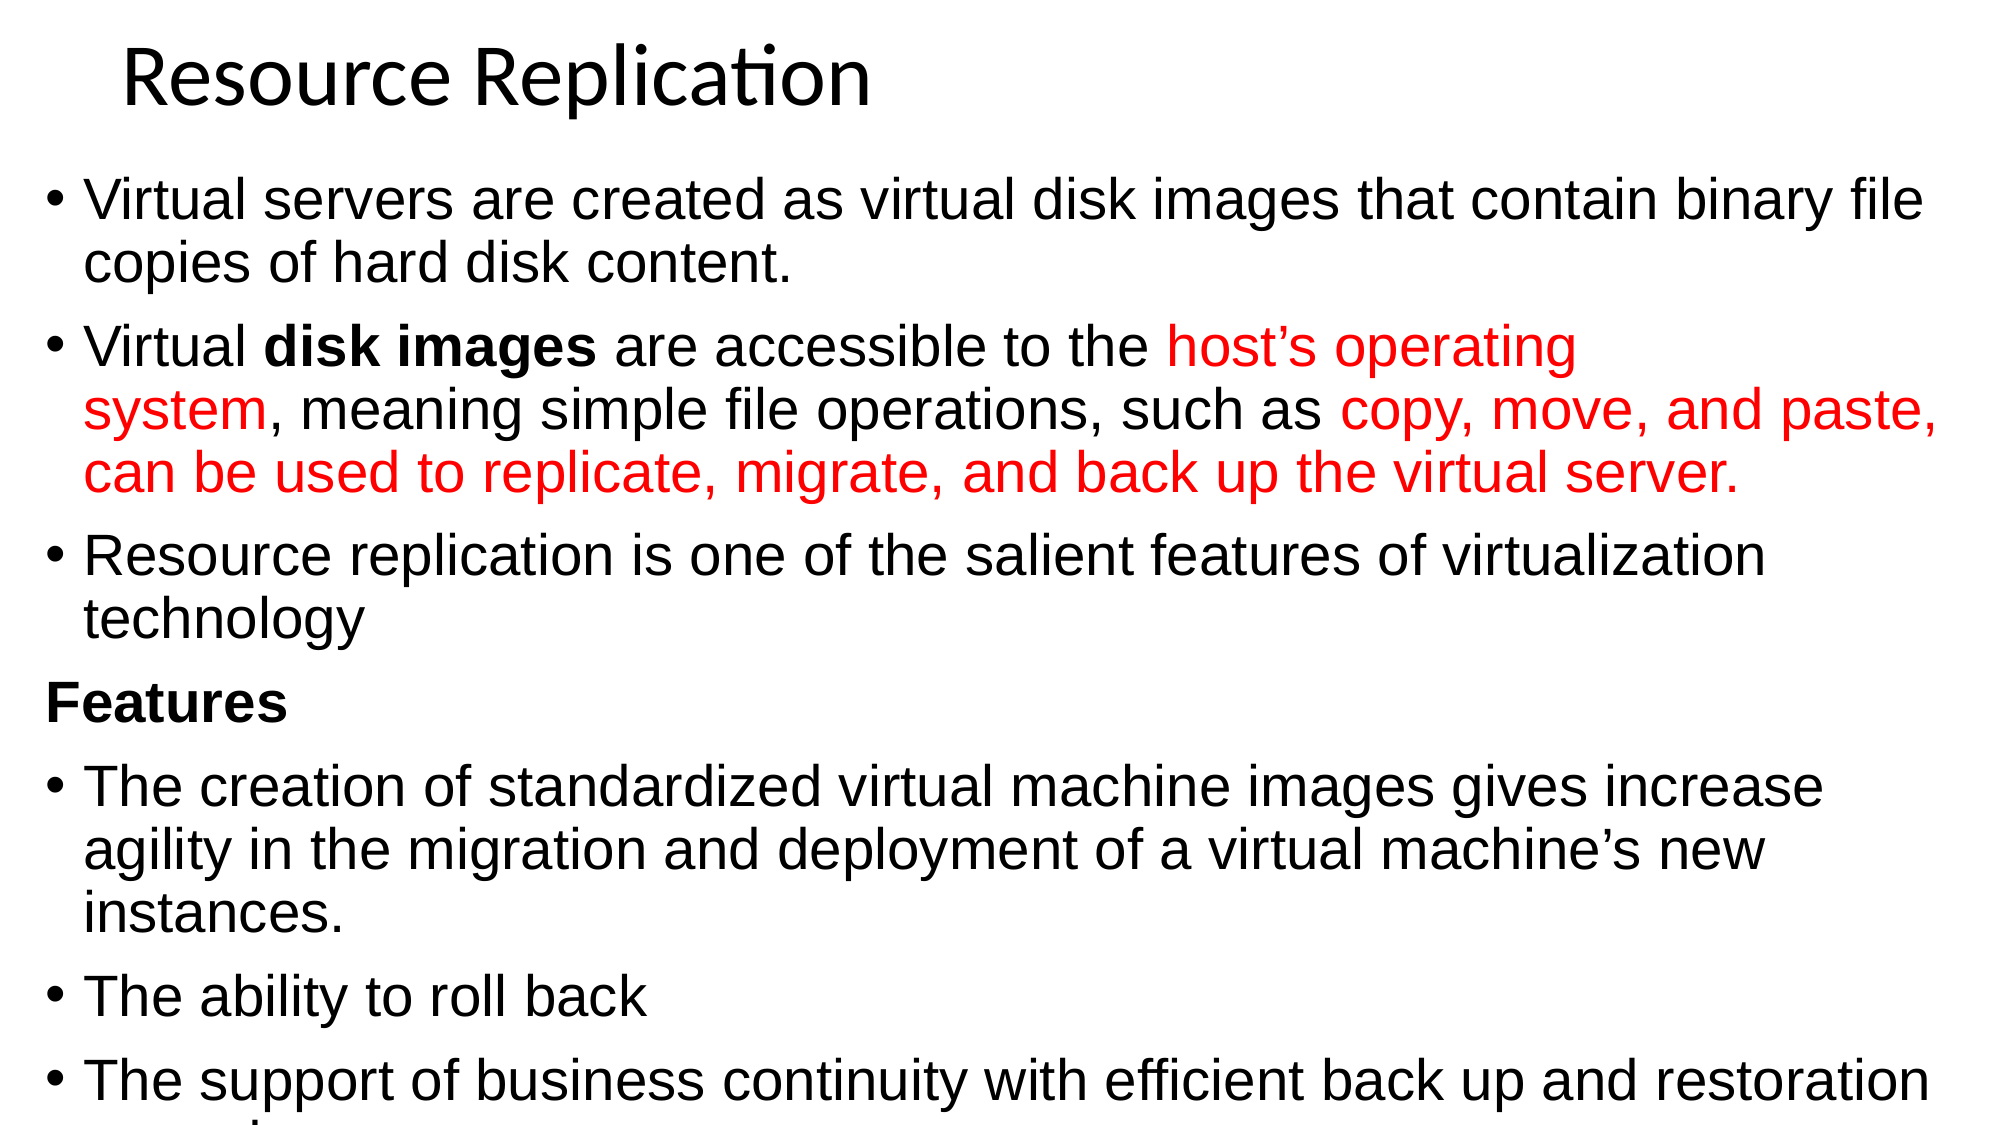

# Resource Replication
Virtual servers are created as virtual disk images that contain binary file copies of hard disk content.
Virtual disk images are accessible to the host’s operating system, meaning simple file operations, such as copy, move, and paste, can be used to replicate, migrate, and back up the virtual server.
Resource replication is one of the salient features of virtualization technology
Features
The creation of standardized virtual machine images gives increase agility in the migration and deployment of a virtual machine’s new instances.
The ability to roll back
The support of business continuity with efficient back up and restoration procedures.